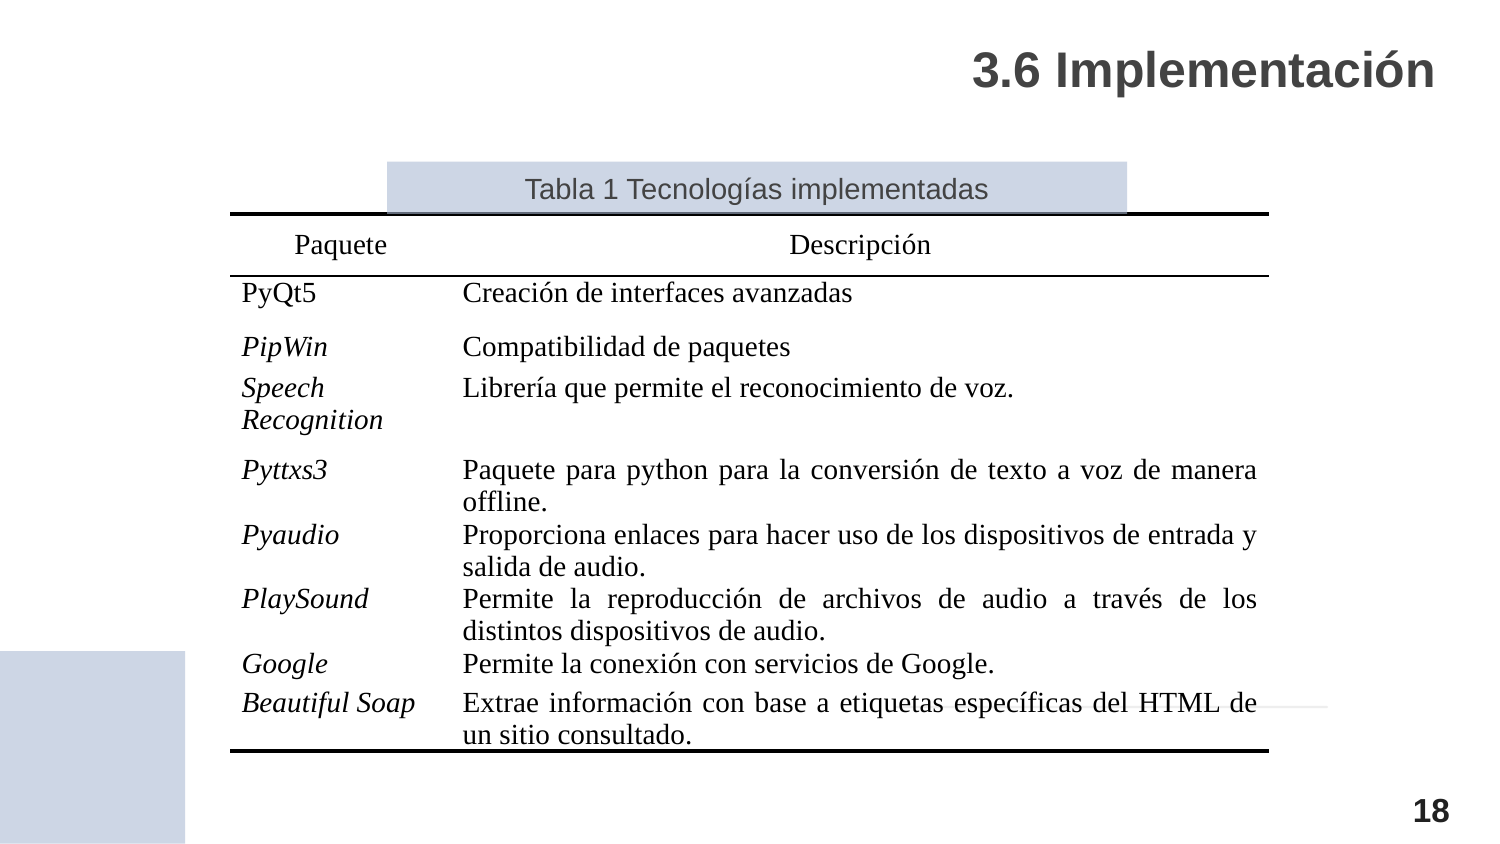

# 3.6 Implementación
Tabla 1 Tecnologías implementadas
| Paquete | Descripción |
| --- | --- |
| PyQt5 | Creación de interfaces avanzadas |
| PipWin | Compatibilidad de paquetes |
| Speech Recognition | Librería que permite el reconocimiento de voz. |
| Pyttxs3 | Paquete para python para la conversión de texto a voz de manera offline. |
| Pyaudio | Proporciona enlaces para hacer uso de los dispositivos de entrada y salida de audio. |
| PlaySound | Permite la reproducción de archivos de audio a través de los distintos dispositivos de audio. |
| Google | Permite la conexión con servicios de Google. |
| Beautiful Soap | Extrae información con base a etiquetas específicas del HTML de un sitio consultado. |

18